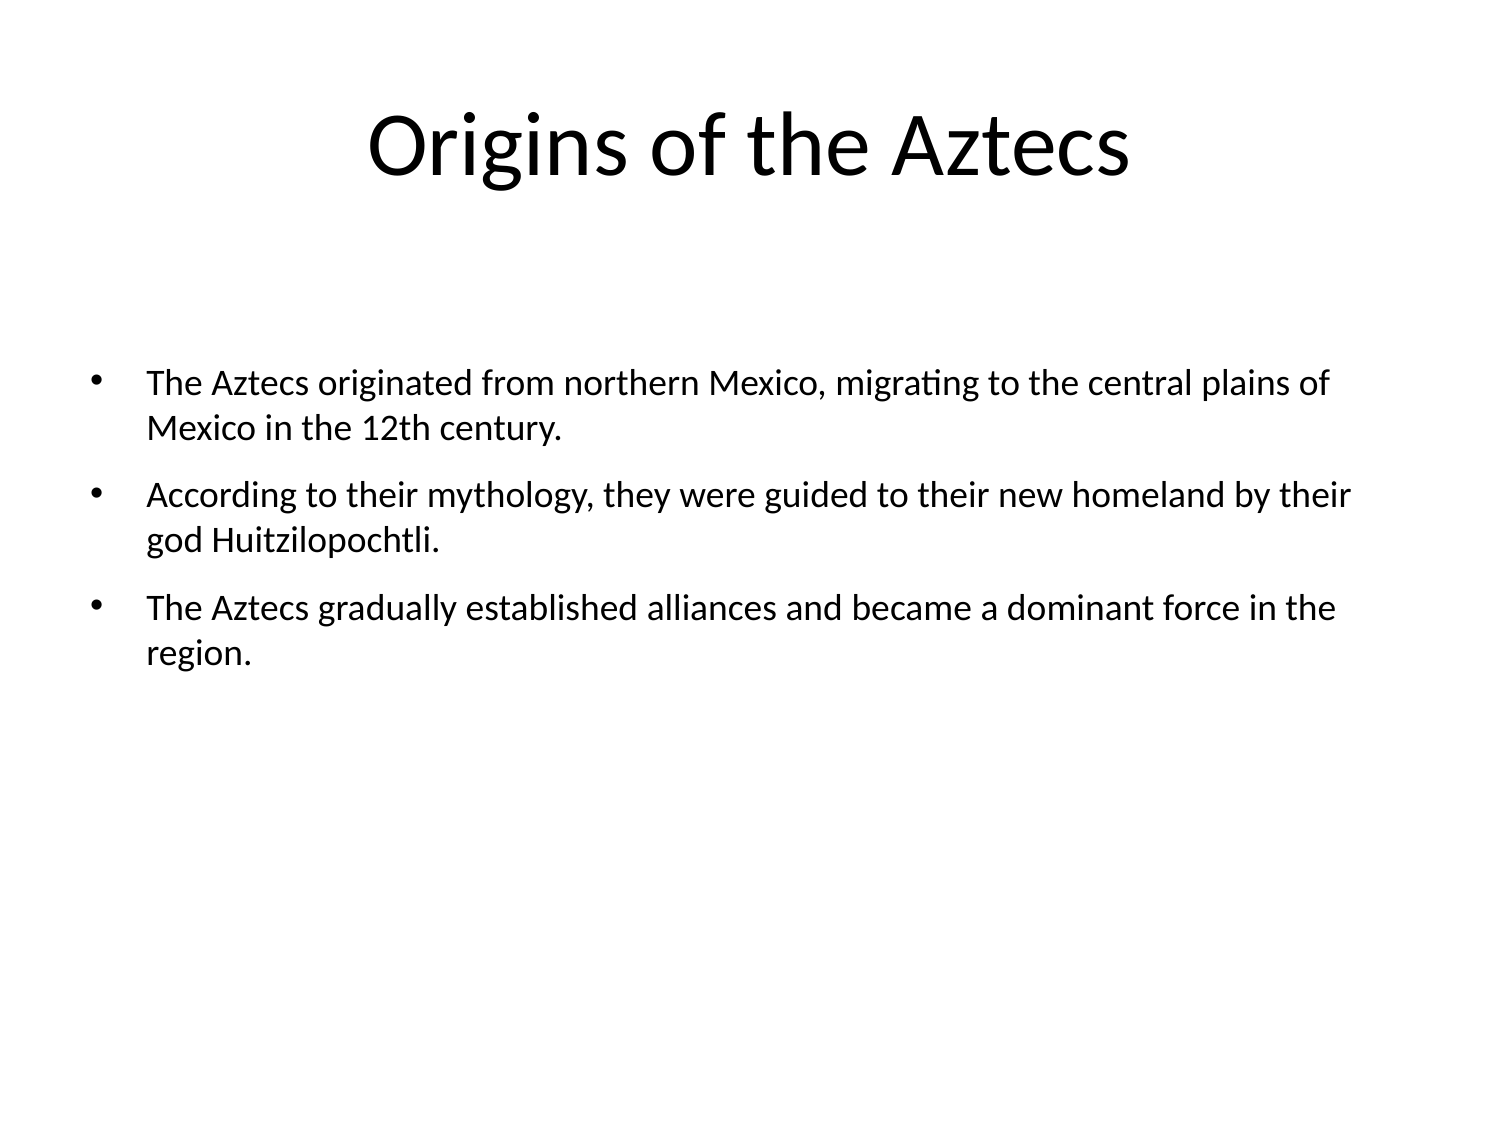

# Origins of the Aztecs

The Aztecs originated from northern Mexico, migrating to the central plains of Mexico in the 12th century.
According to their mythology, they were guided to their new homeland by their god Huitzilopochtli.
The Aztecs gradually established alliances and became a dominant force in the region.